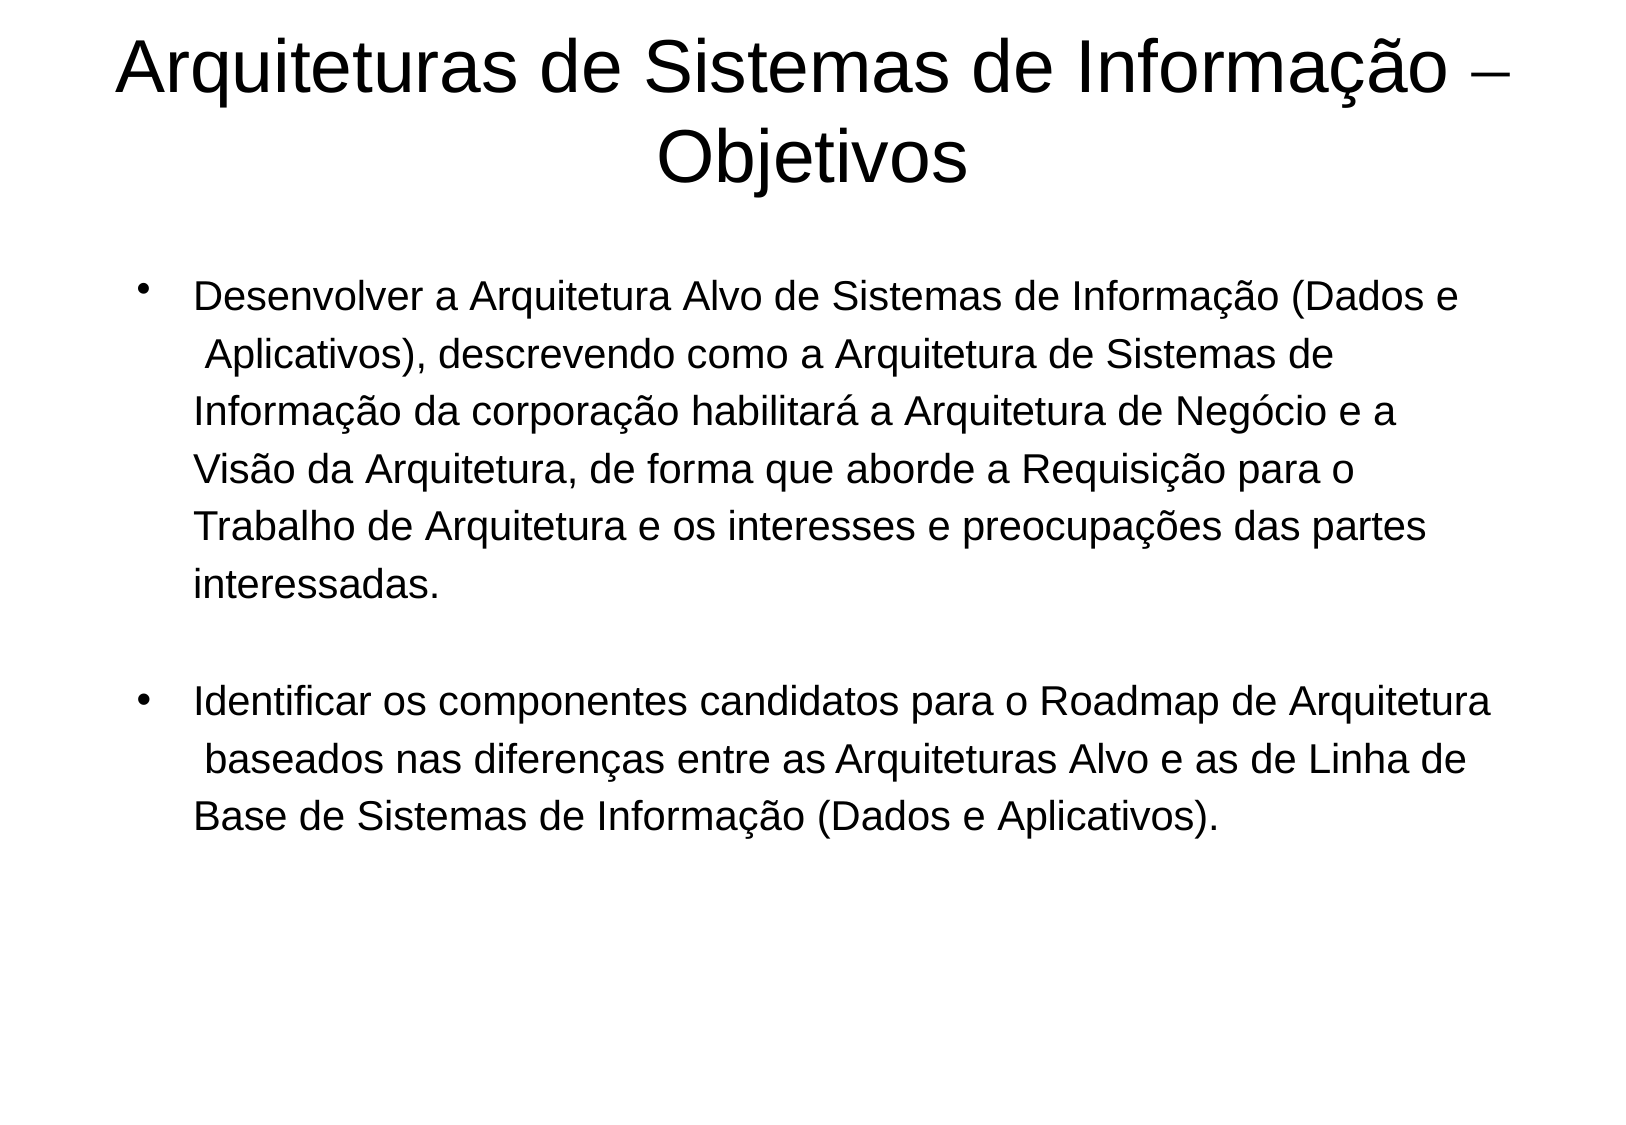

# Arquiteturas de Sistemas de Informação –
Objetivos
Desenvolver a Arquitetura Alvo de Sistemas de Informação (Dados e  Aplicativos), descrevendo como a Arquitetura de Sistemas de  Informação da corporação habilitará a Arquitetura de Negócio e a  Visão da Arquitetura, de forma que aborde a Requisição para o  Trabalho de Arquitetura e os interesses e preocupações das partes  interessadas.

Identificar os componentes candidatos para o Roadmap de Arquitetura  baseados nas diferenças entre as Arquiteturas Alvo e as de Linha de  Base de Sistemas de Informação (Dados e Aplicativos).